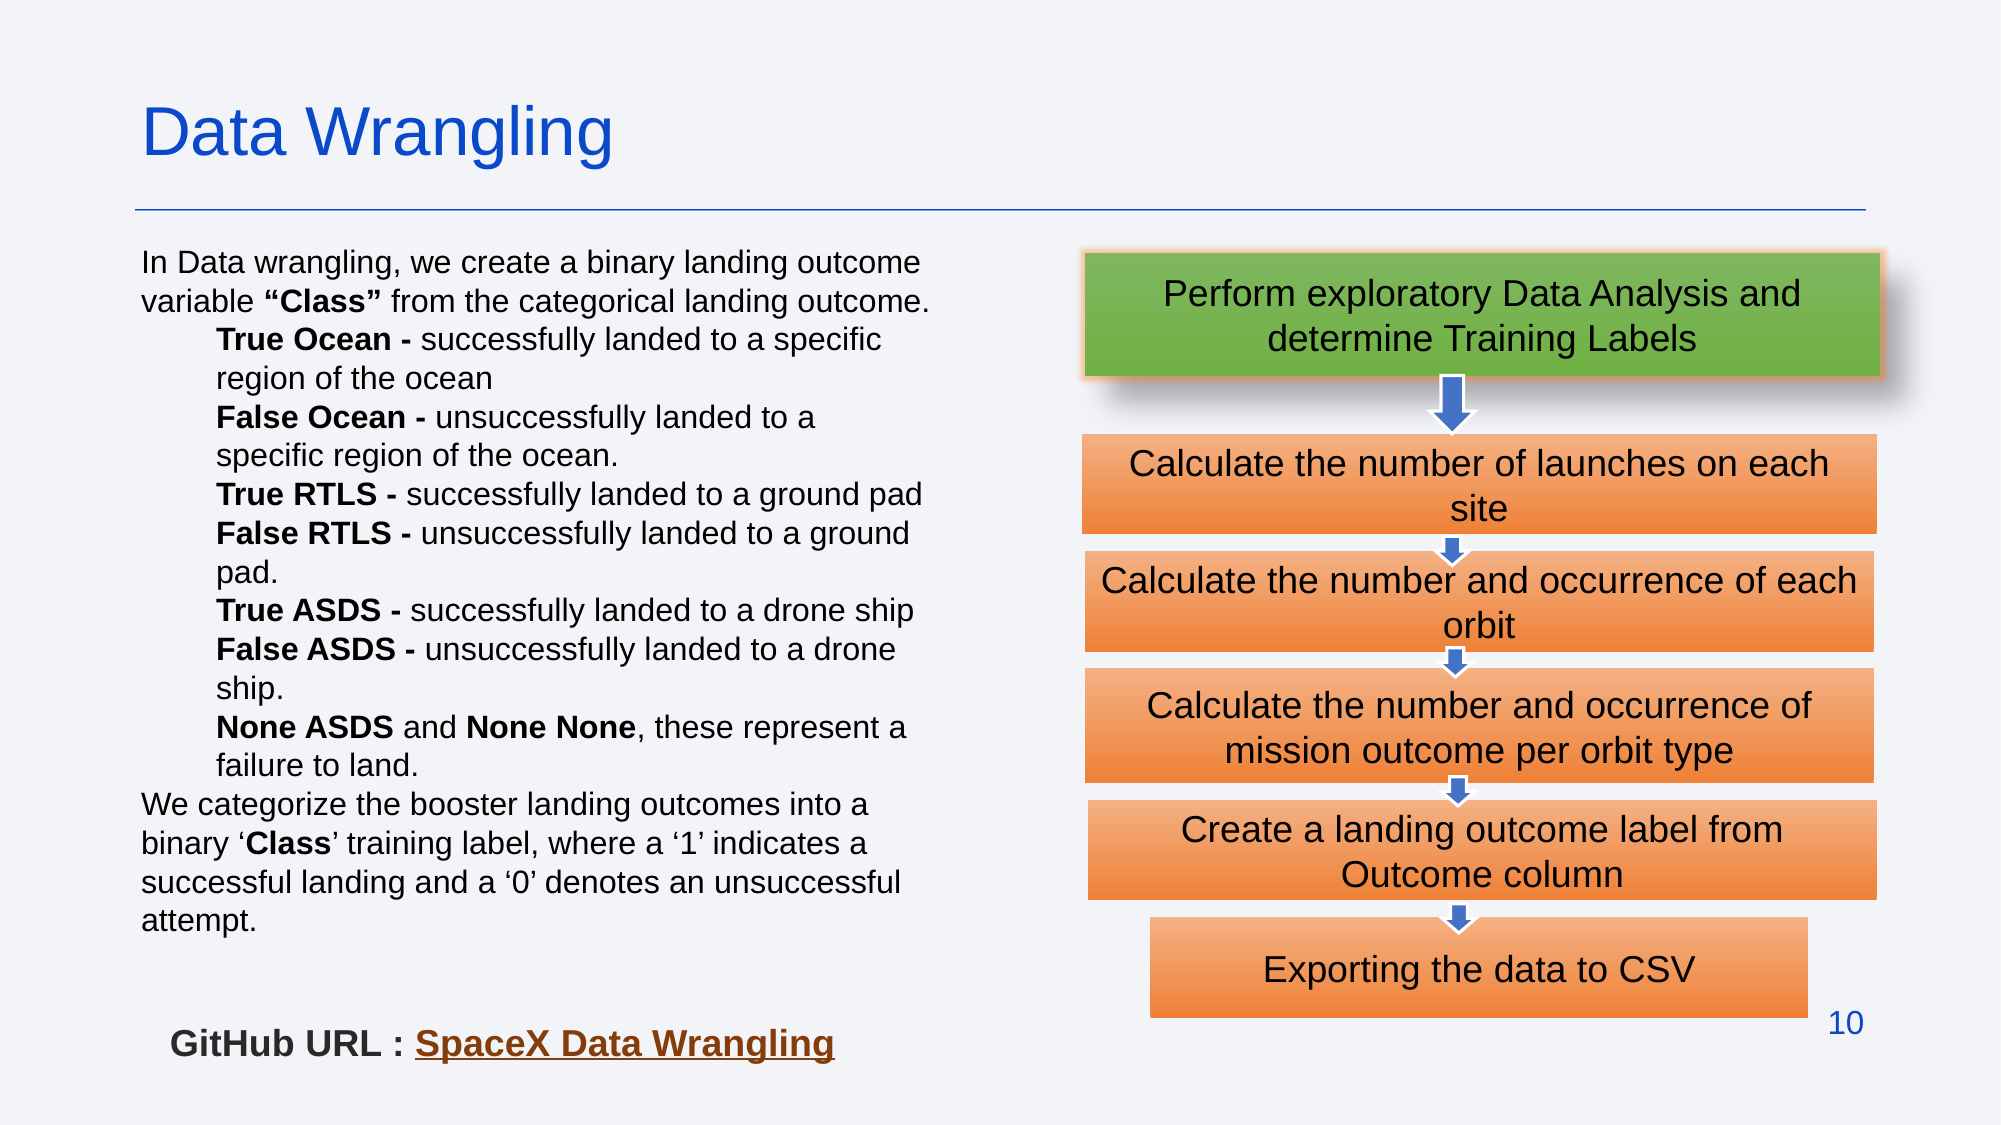

Data Wrangling
In Data wrangling, we create a binary landing outcome variable “Class” from the categorical landing outcome.
True Ocean - successfully landed to a specific region of the ocean
False Ocean - unsuccessfully landed to a specific region of the ocean.
True RTLS - successfully landed to a ground pad
False RTLS - unsuccessfully landed to a ground pad.
True ASDS - successfully landed to a drone ship
False ASDS - unsuccessfully landed to a drone ship.
None ASDS and None None, these represent a failure to land.
We categorize the booster landing outcomes into a binary ‘Class’ training label, where a ‘1’ indicates a successful landing and a ‘0’ denotes an unsuccessful attempt.
Perform exploratory Data Analysis and determine Training Labels

Calculate the number of launches on each site

Calculate the number and occurrence of each orbit

Calculate the number and occurrence of mission outcome per orbit type

Create a landing outcome label from Outcome column

Exporting the data to CSV
10
GitHub URL : SpaceX Data Wrangling